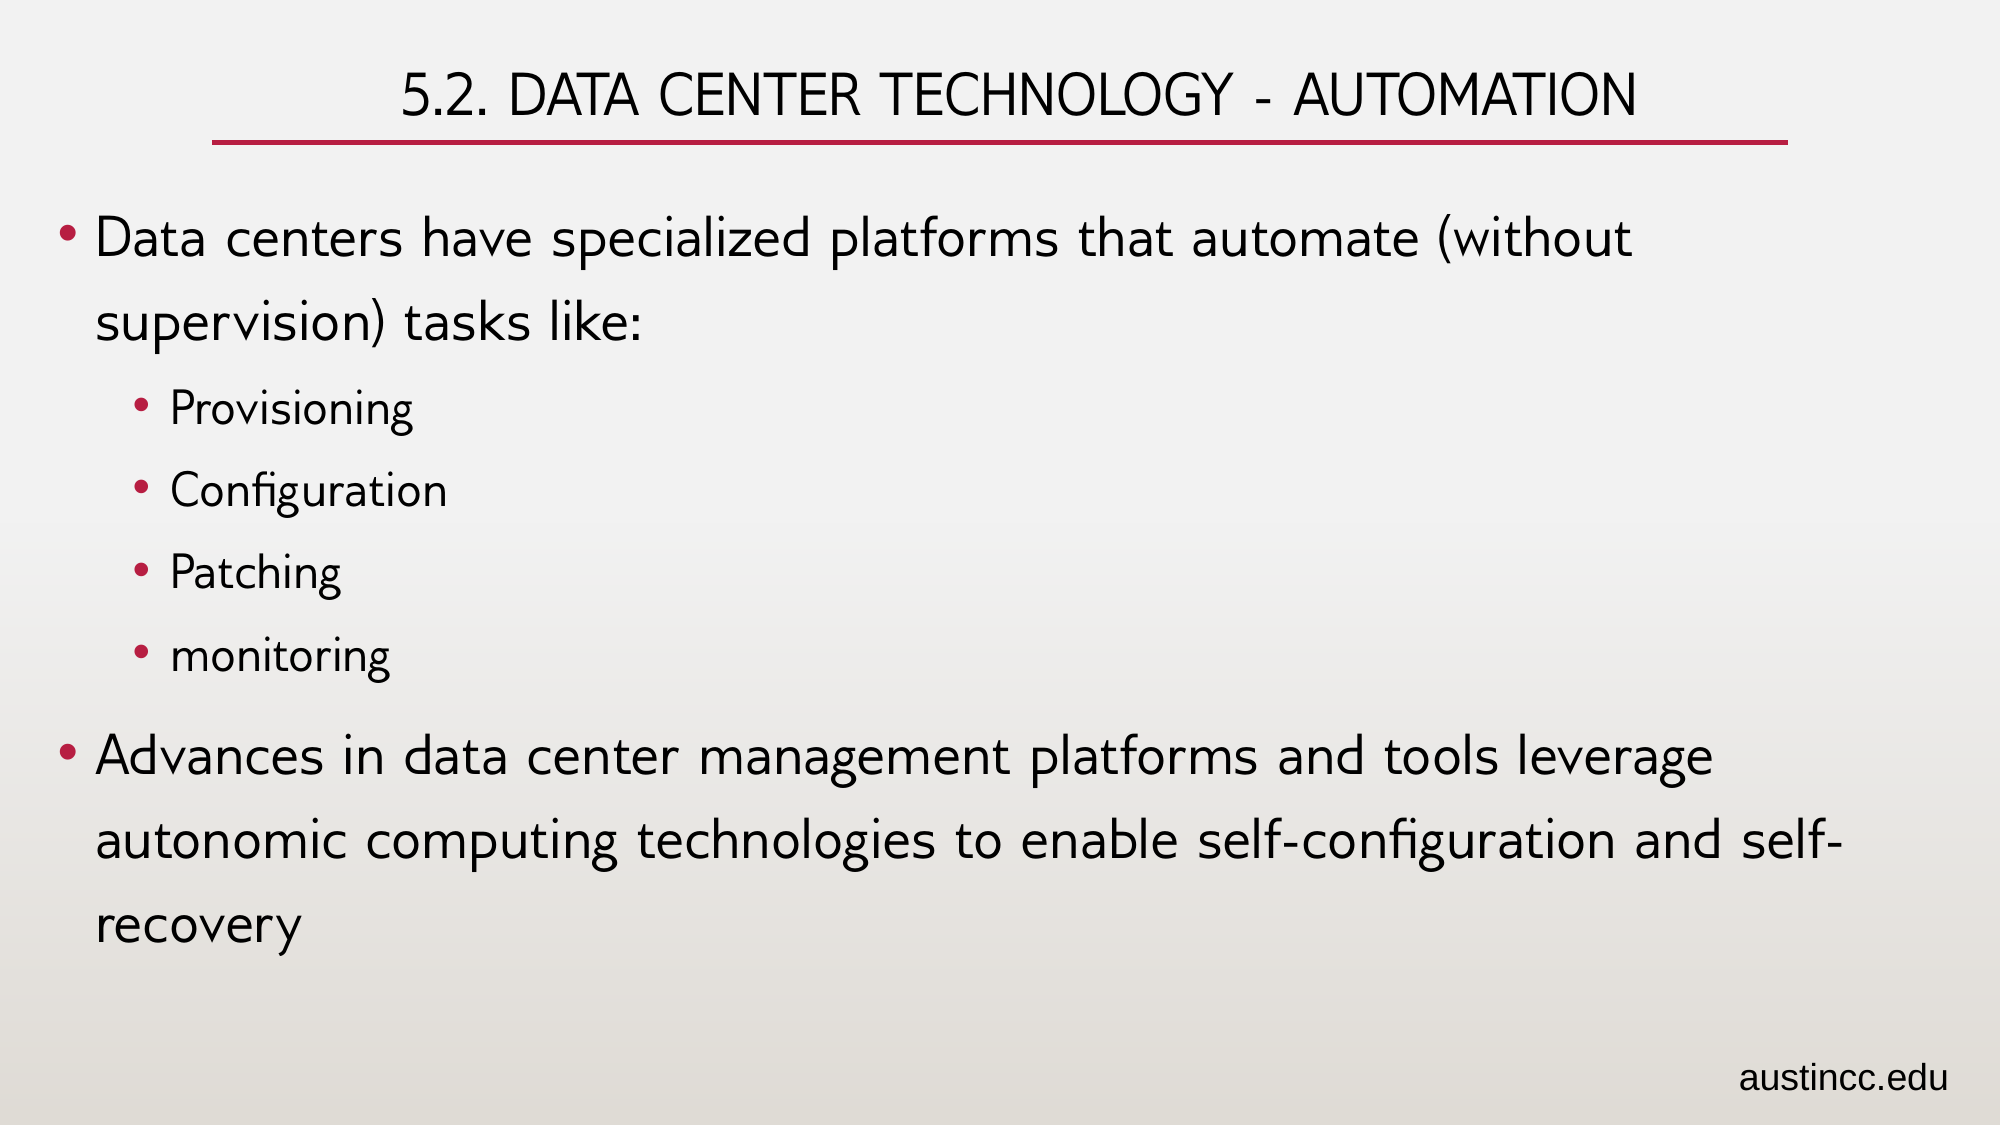

# 5.2. Data Center Technology - Automation
Data centers have specialized platforms that automate (without supervision) tasks like:
Provisioning
Configuration
Patching
monitoring
Advances in data center management platforms and tools leverage autonomic computing technologies to enable self-configuration and self-recovery